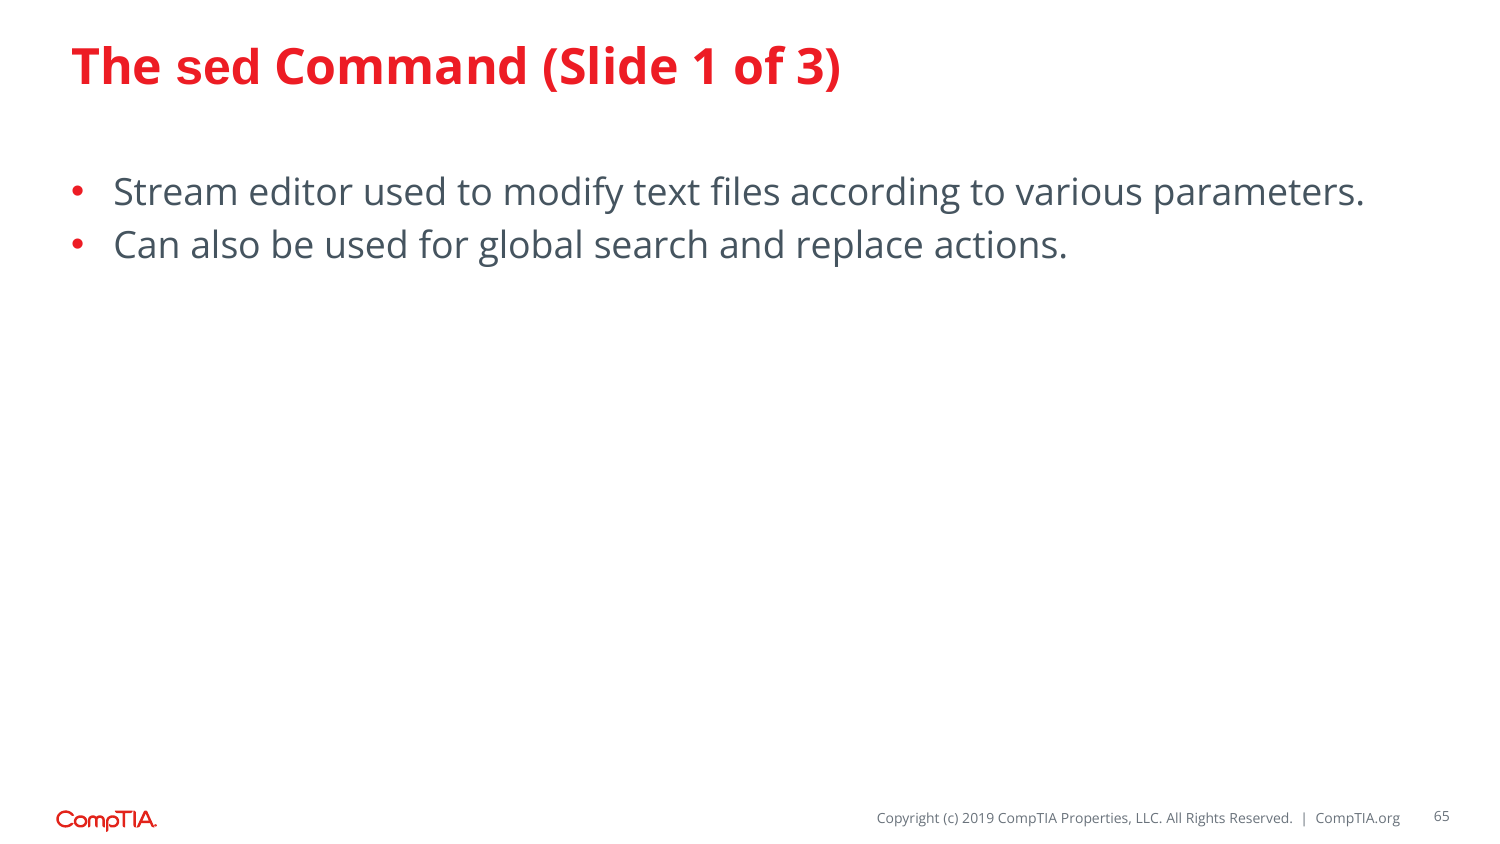

# The sed Command (Slide 1 of 3)
Stream editor used to modify text files according to various parameters.
Can also be used for global search and replace actions.
65